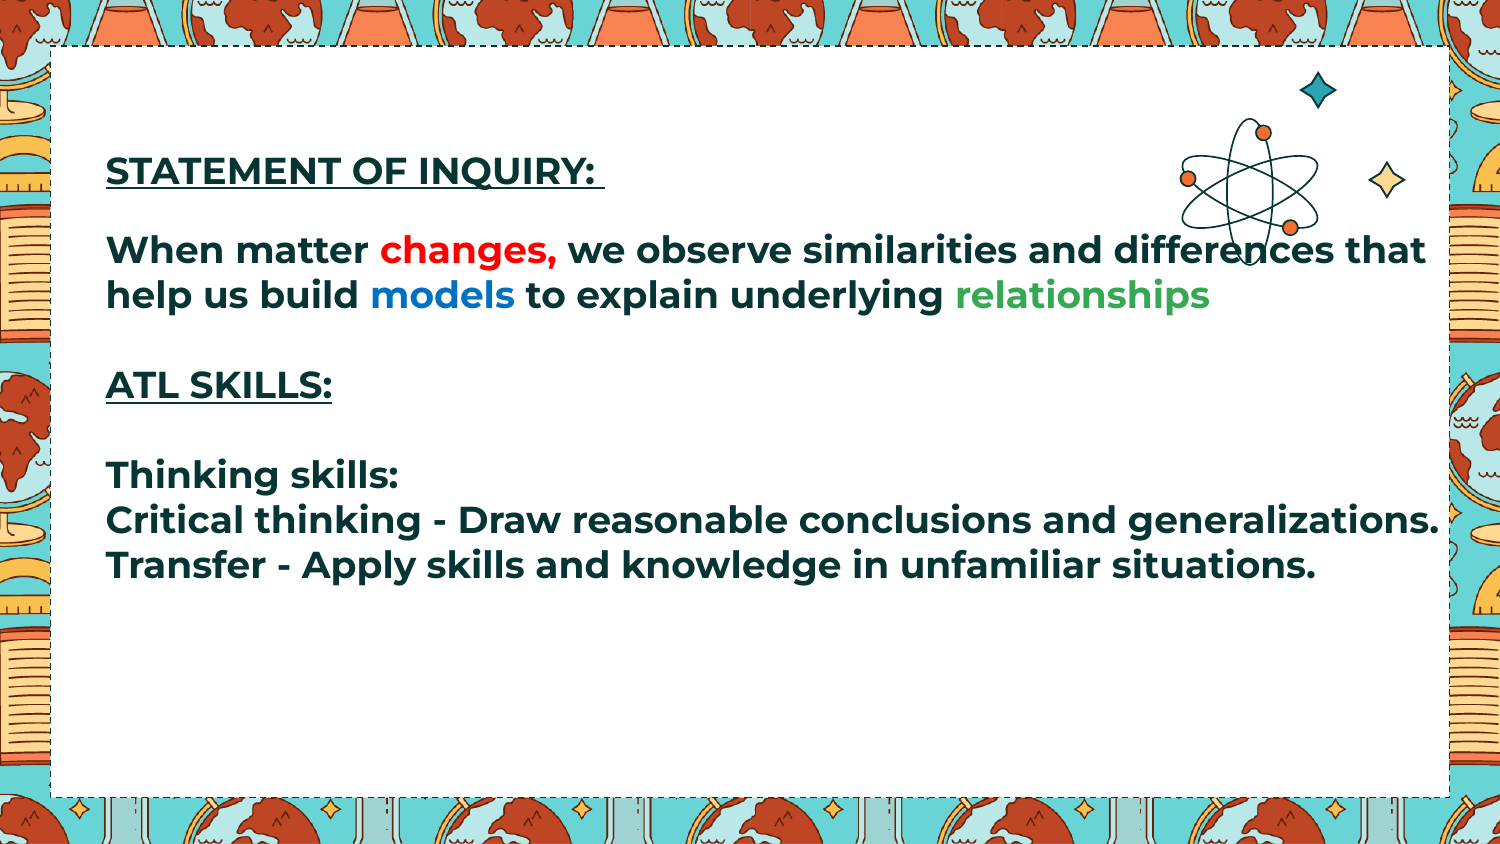

STATEMENT OF INQUIRY:

When matter changes, we observe similarities and differences that help us build models to explain underlying relationships
ATL SKILLS:

Thinking skills:
Critical thinking - Draw reasonable conclusions and generalizations.
Transfer - Apply skills and knowledge in unfamiliar situations.